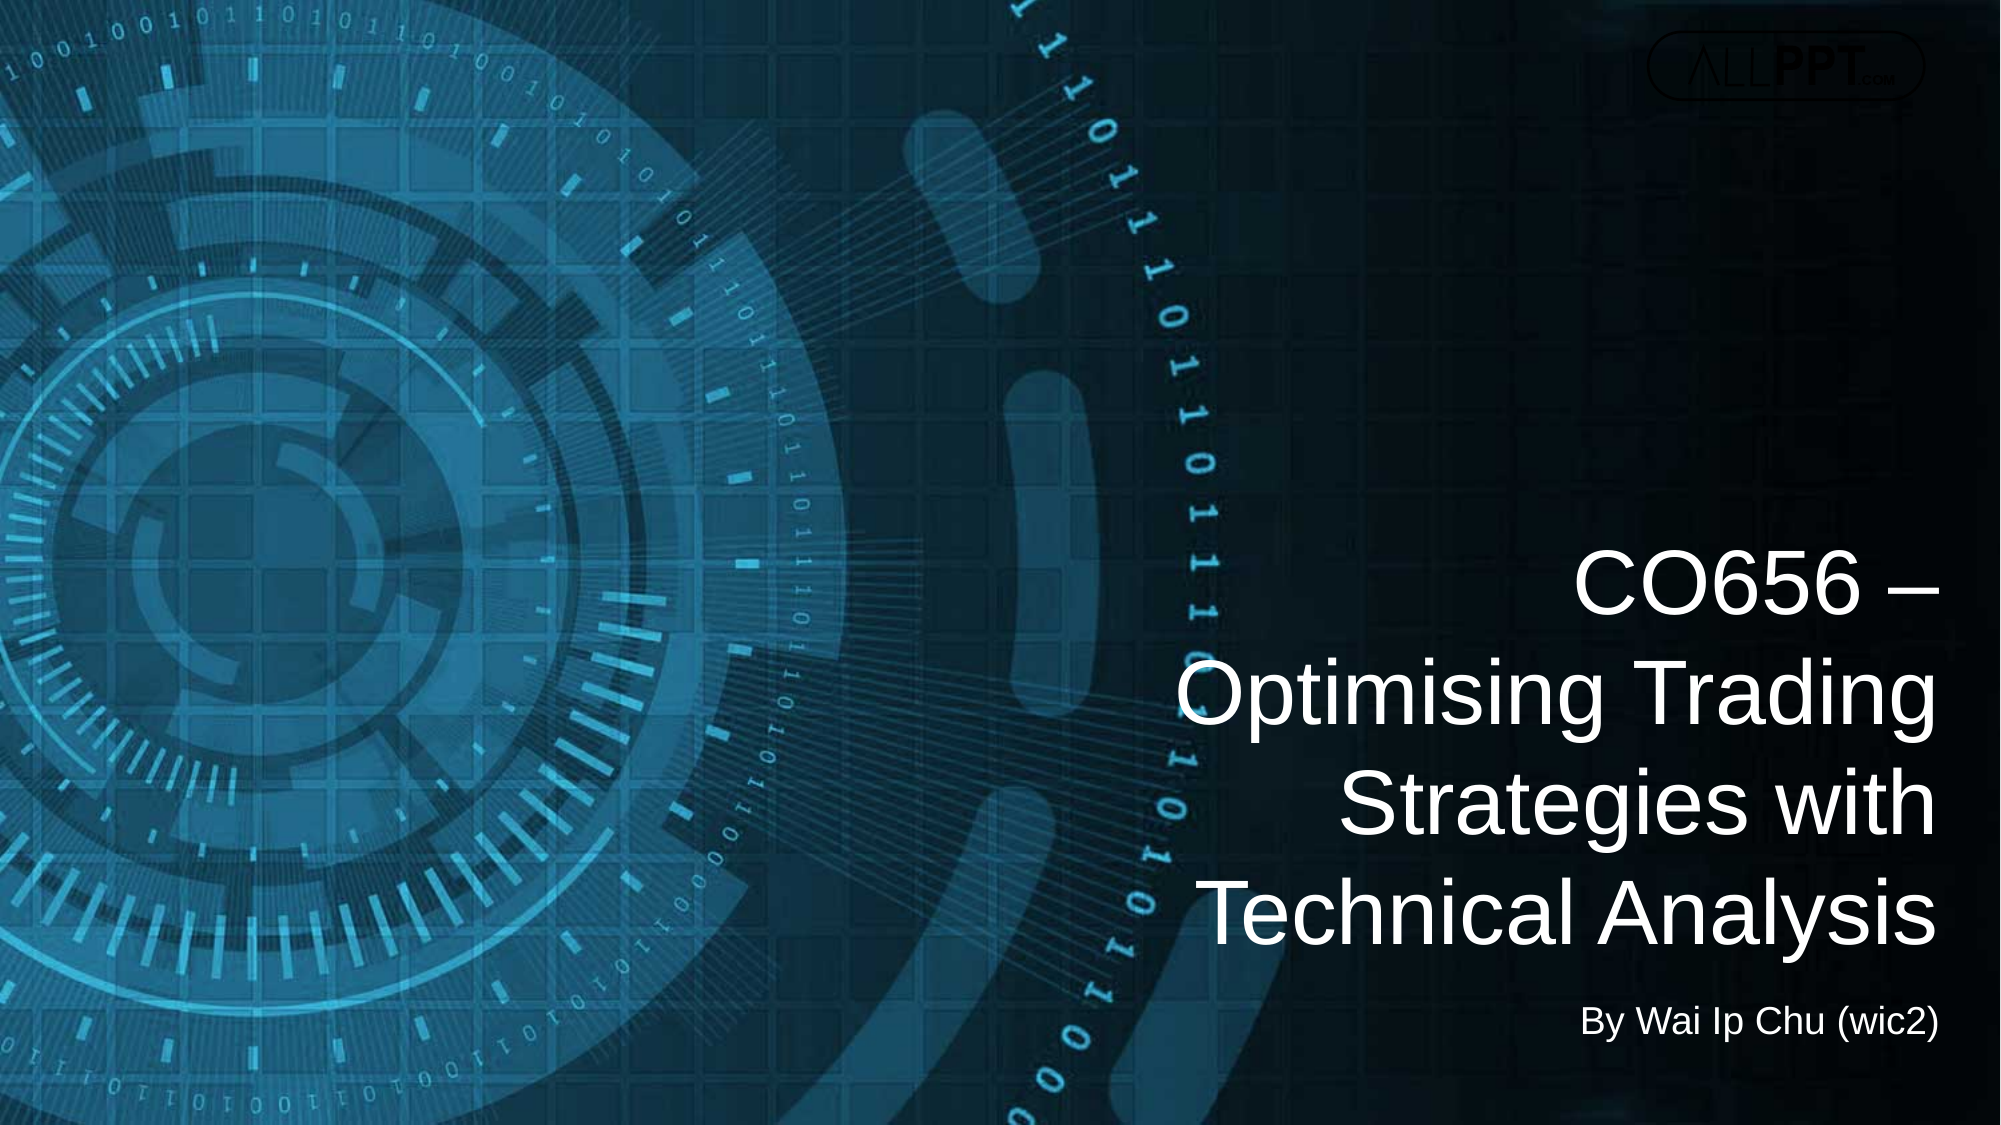

CO656 – Optimising Trading Strategies with Technical Analysis
By Wai Ip Chu (wic2)